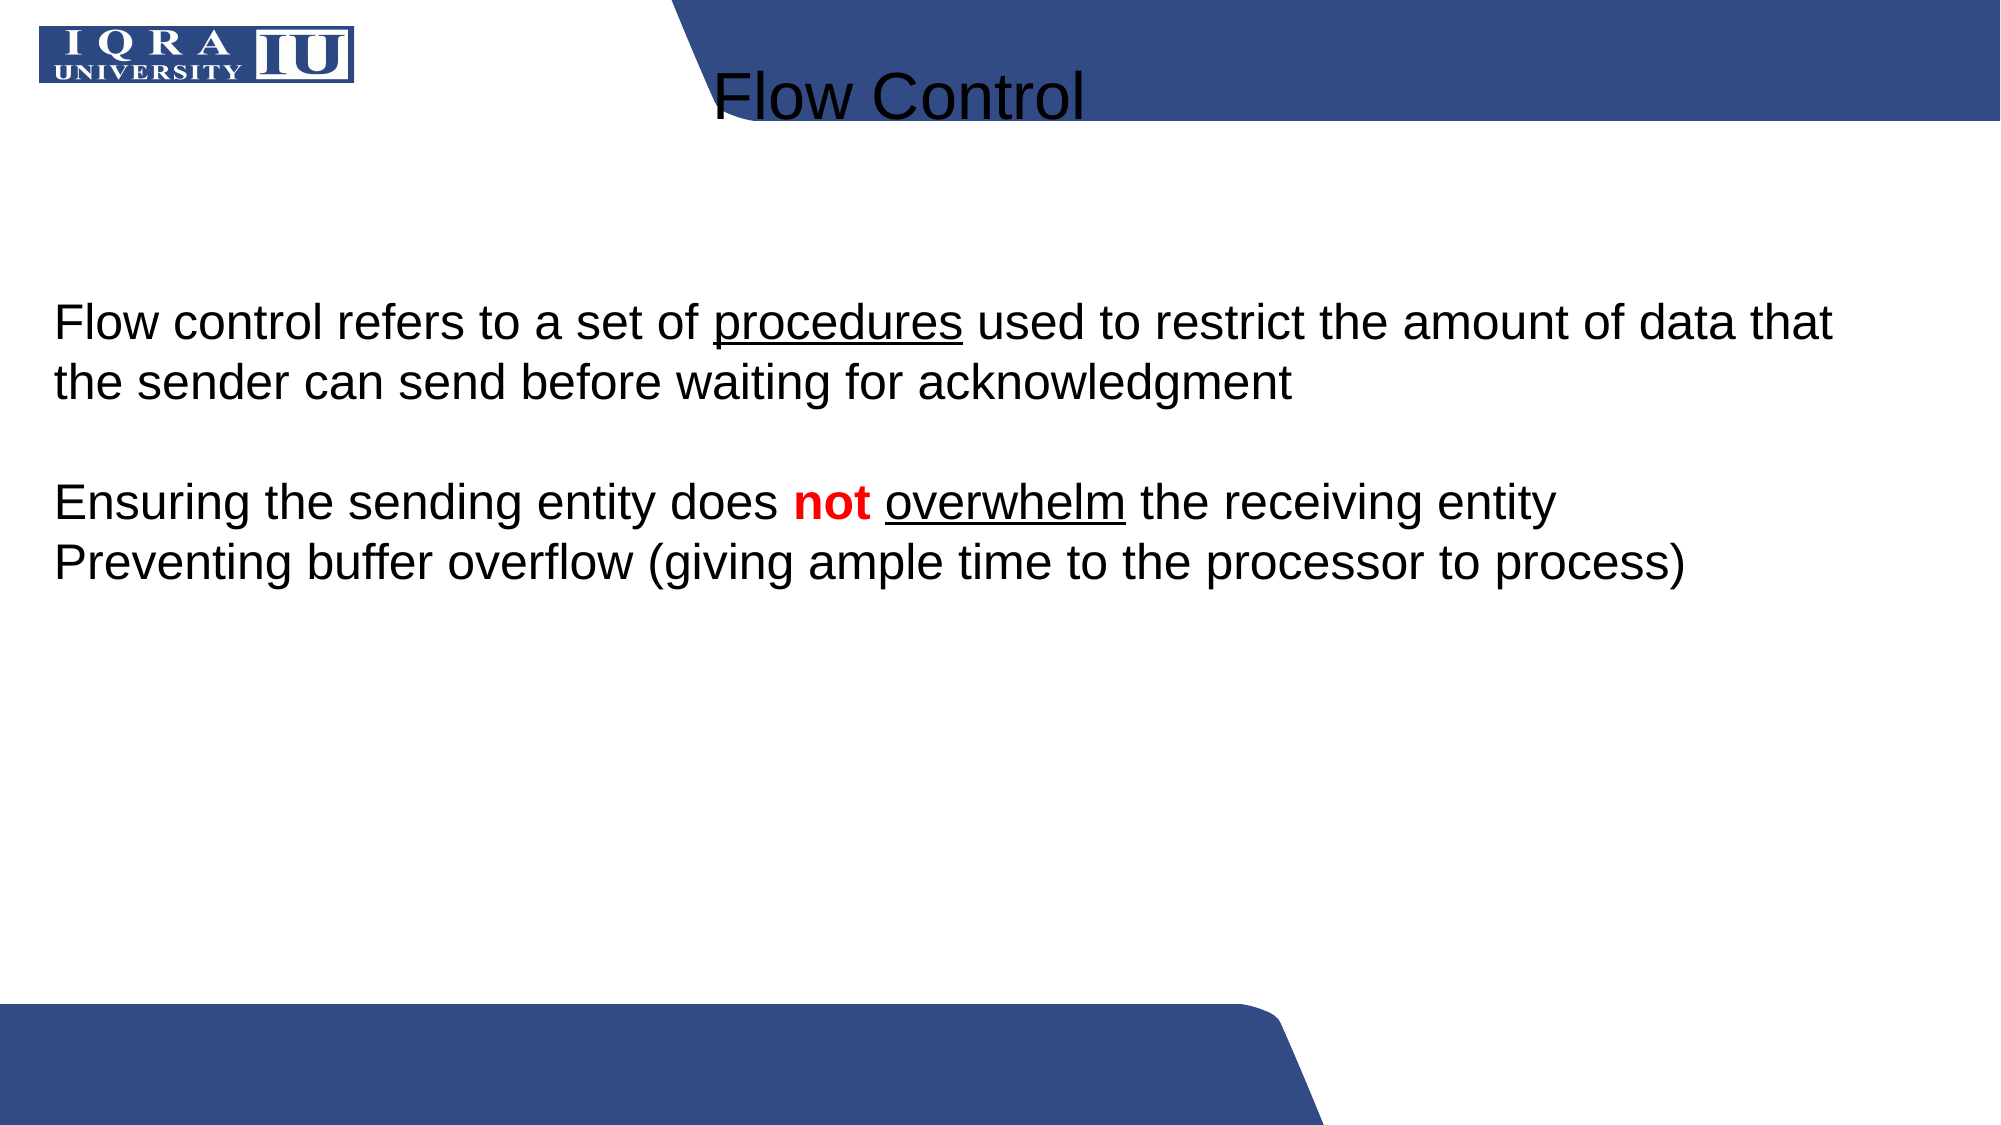

Flow Control
Flow control refers to a set of procedures used to restrict the amount of data that
the sender can send before waiting for acknowledgment

Ensuring the sending entity does not overwhelm the receiving entity
Preventing buffer overflow (giving ample time to the processor to process)